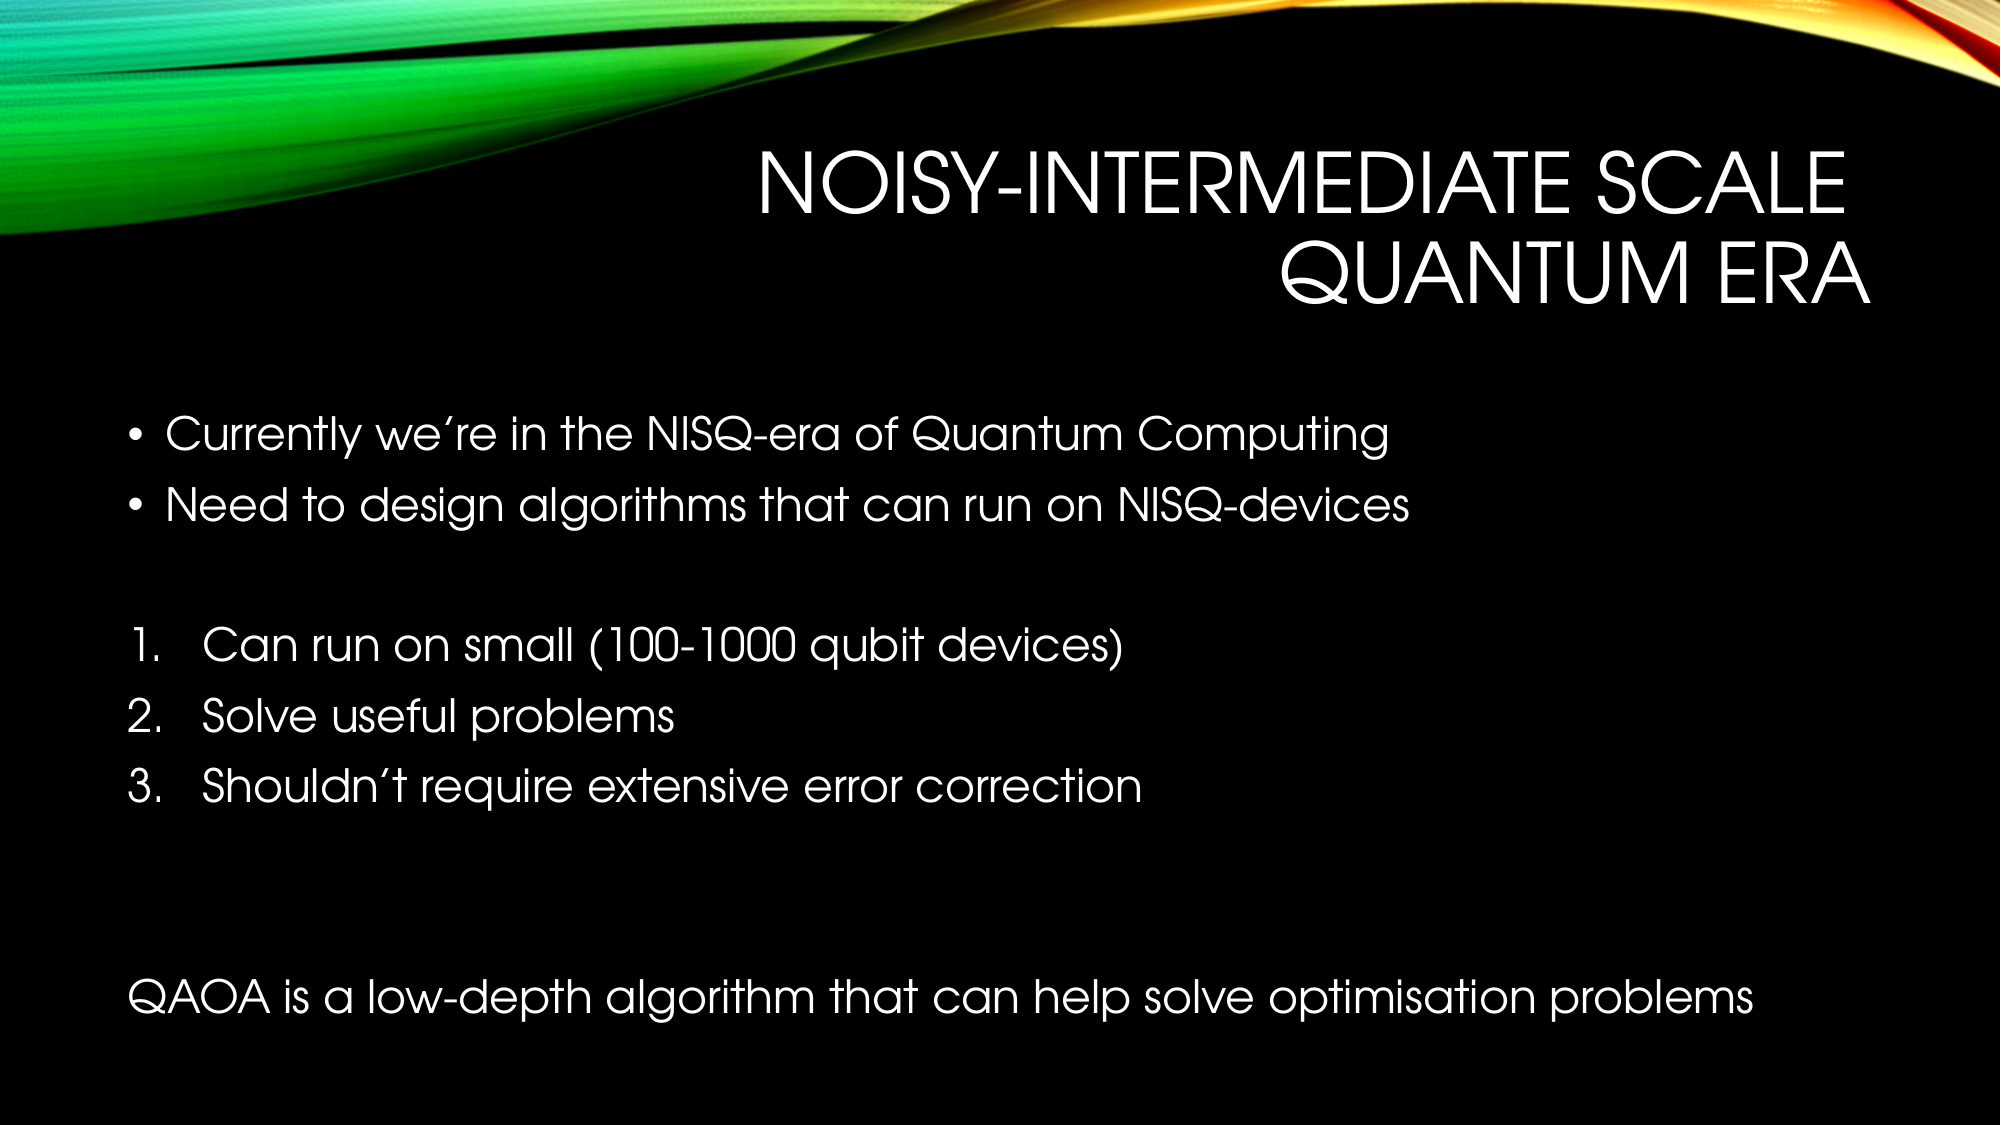

# Noisy-intermediate scale  Quantum Era
Currently we’re in the NISQ-era of Quantum Computing
Need to design algorithms that can run on NISQ-devices

Can run on small (100-1000 qubit devices)
Solve useful problems
Shouldn’t require extensive error correction

QAOA is a low-depth algorithm that can help solve optimisation problems